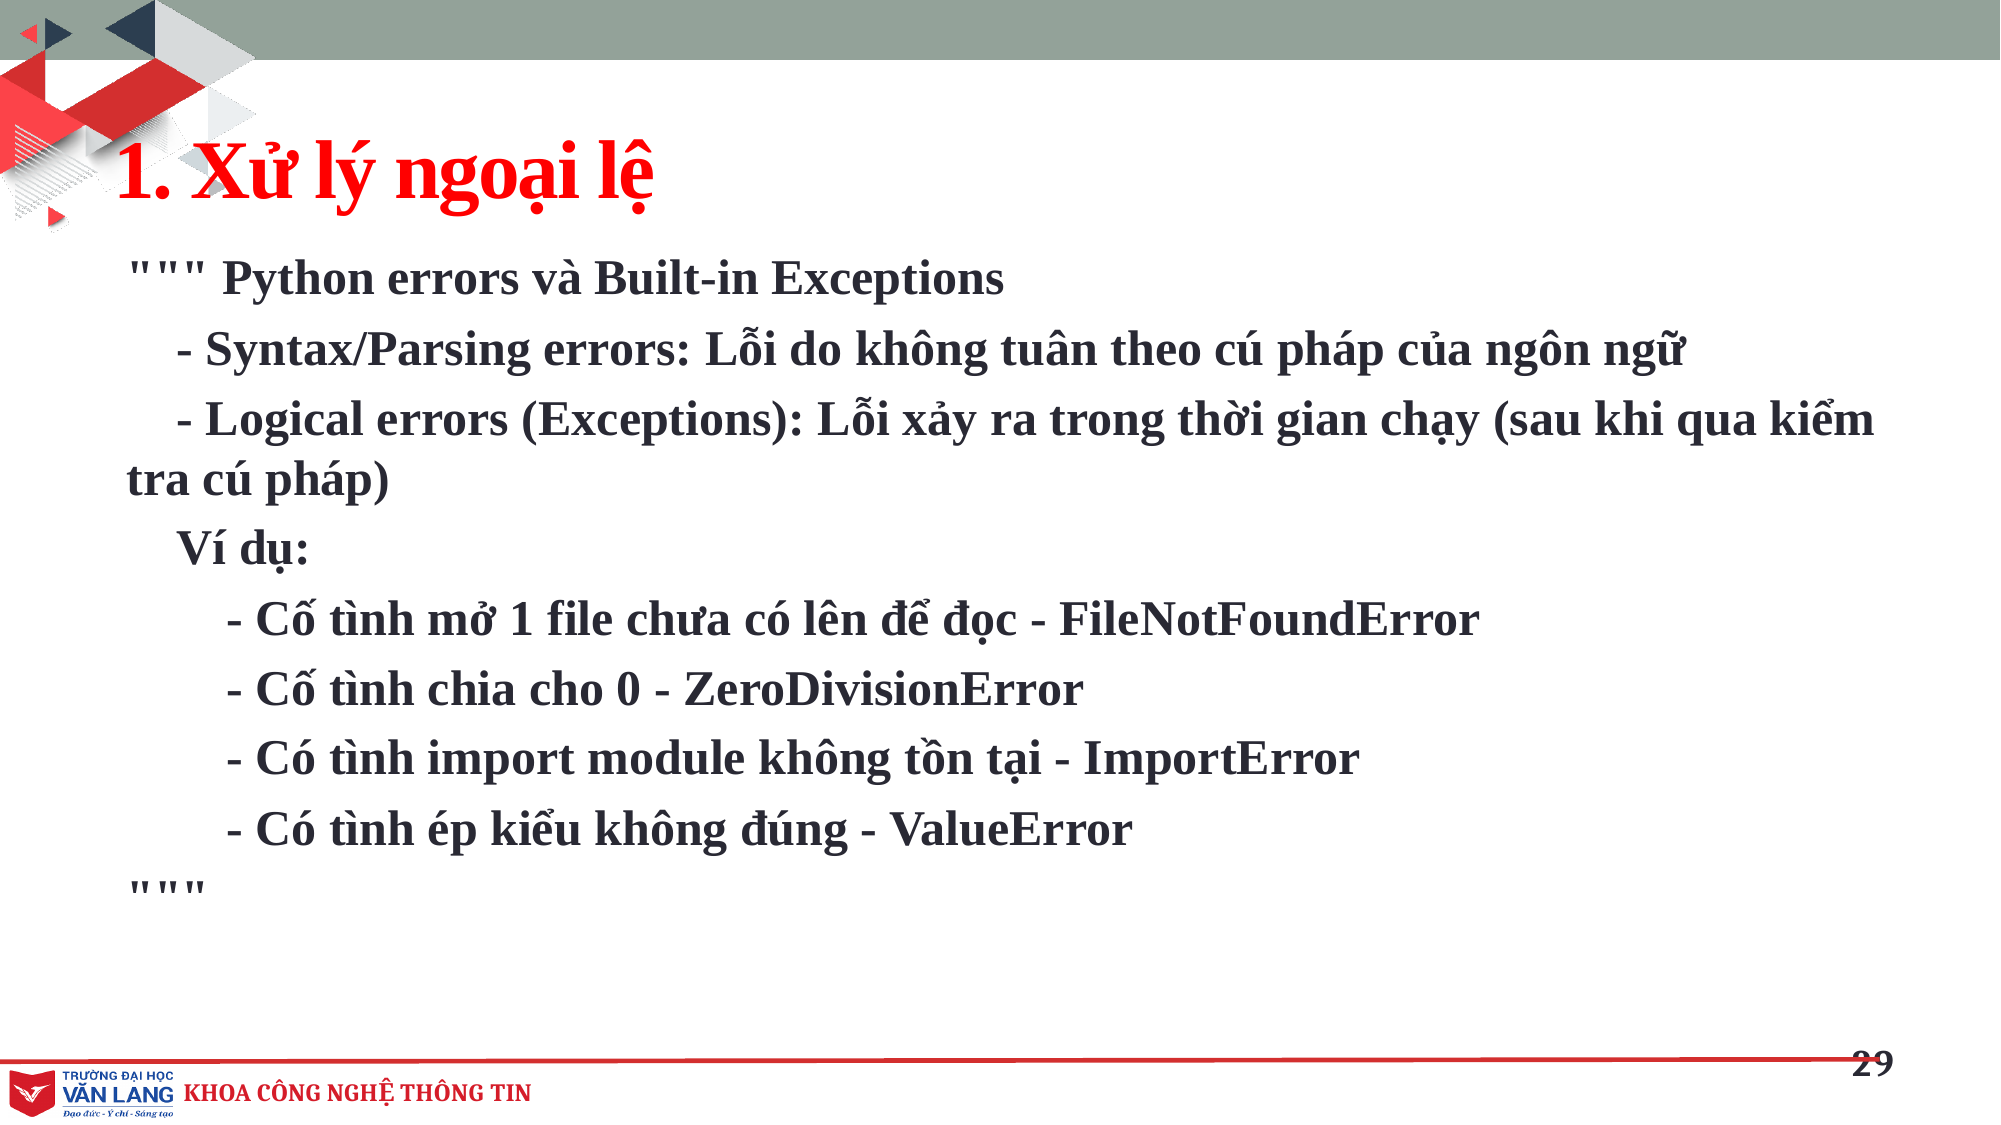

# 1. Xử lý ngoại lệ
""" Python errors và Built-in Exceptions
    - Syntax/Parsing errors: Lỗi do không tuân theo cú pháp của ngôn ngữ
    - Logical errors (Exceptions): Lỗi xảy ra trong thời gian chạy (sau khi qua kiểm tra cú pháp)
    Ví dụ:
        - Cố tình mở 1 file chưa có lên để đọc - FileNotFoundError
        - Cố tình chia cho 0 - ZeroDivisionError
        - Có tình import module không tồn tại - ImportError
        - Có tình ép kiểu không đúng - ValueError
"""